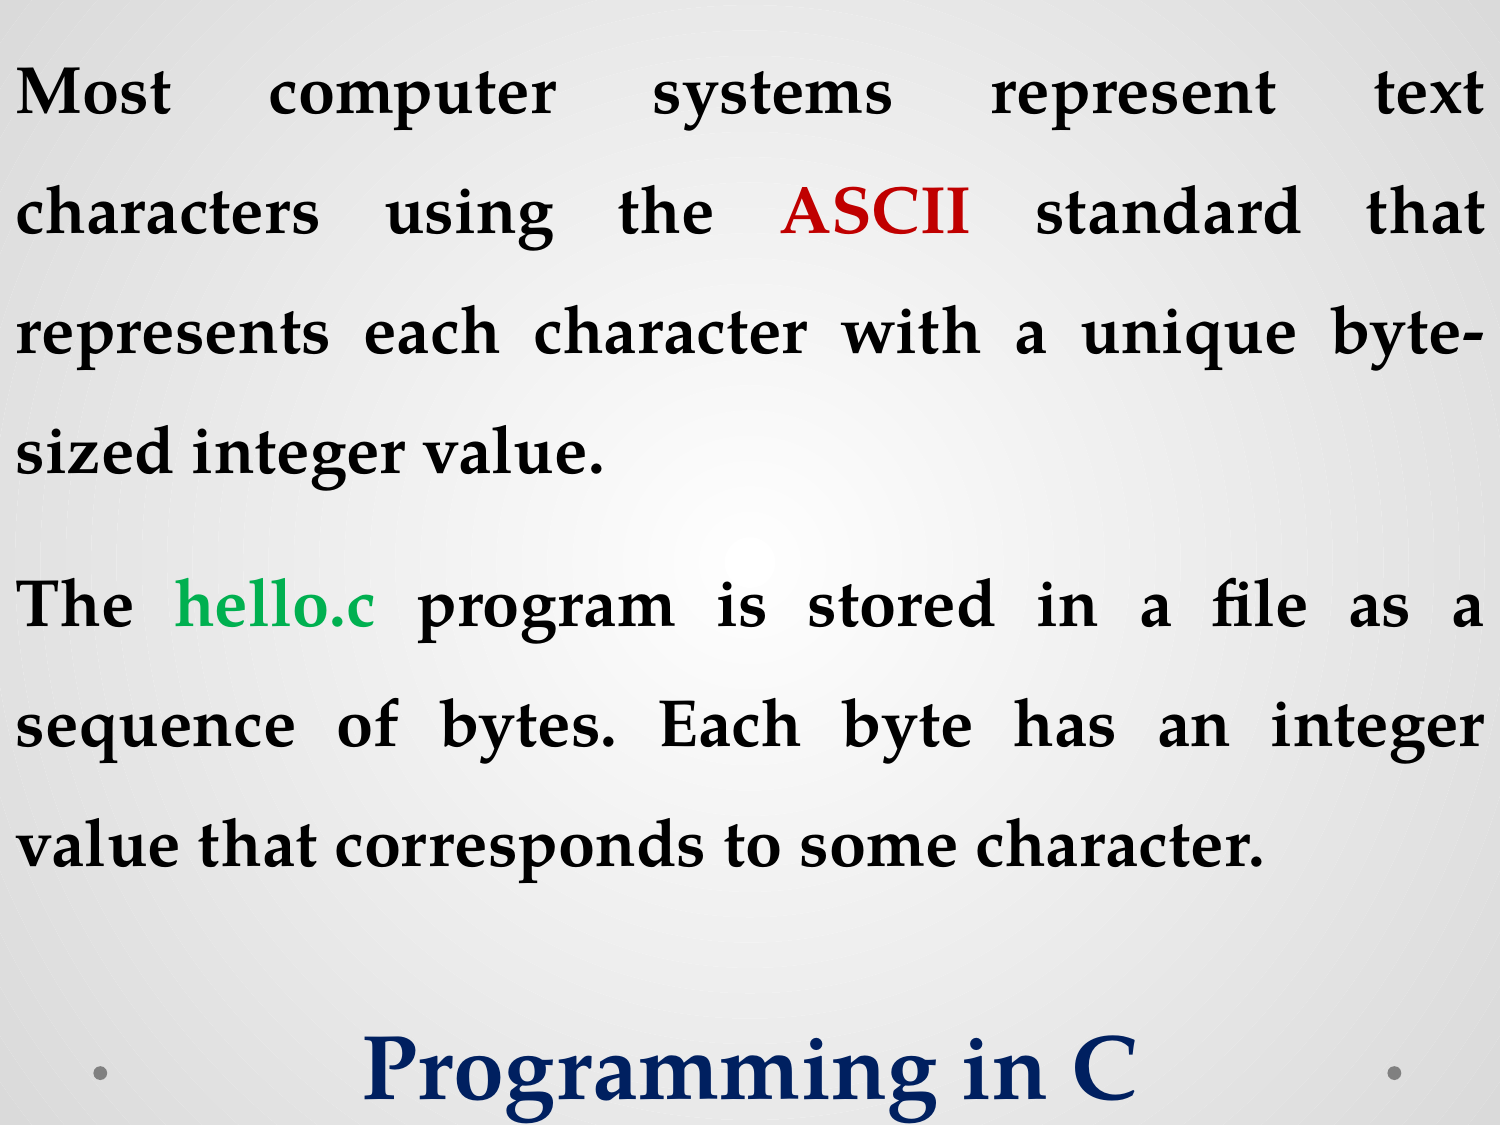

Most computer systems represent text characters using the ASCII standard that represents each character with a unique byte-sized integer value.
The hello.c program is stored in a file as a sequence of bytes. Each byte has an integer value that corresponds to some character.
Programming in C